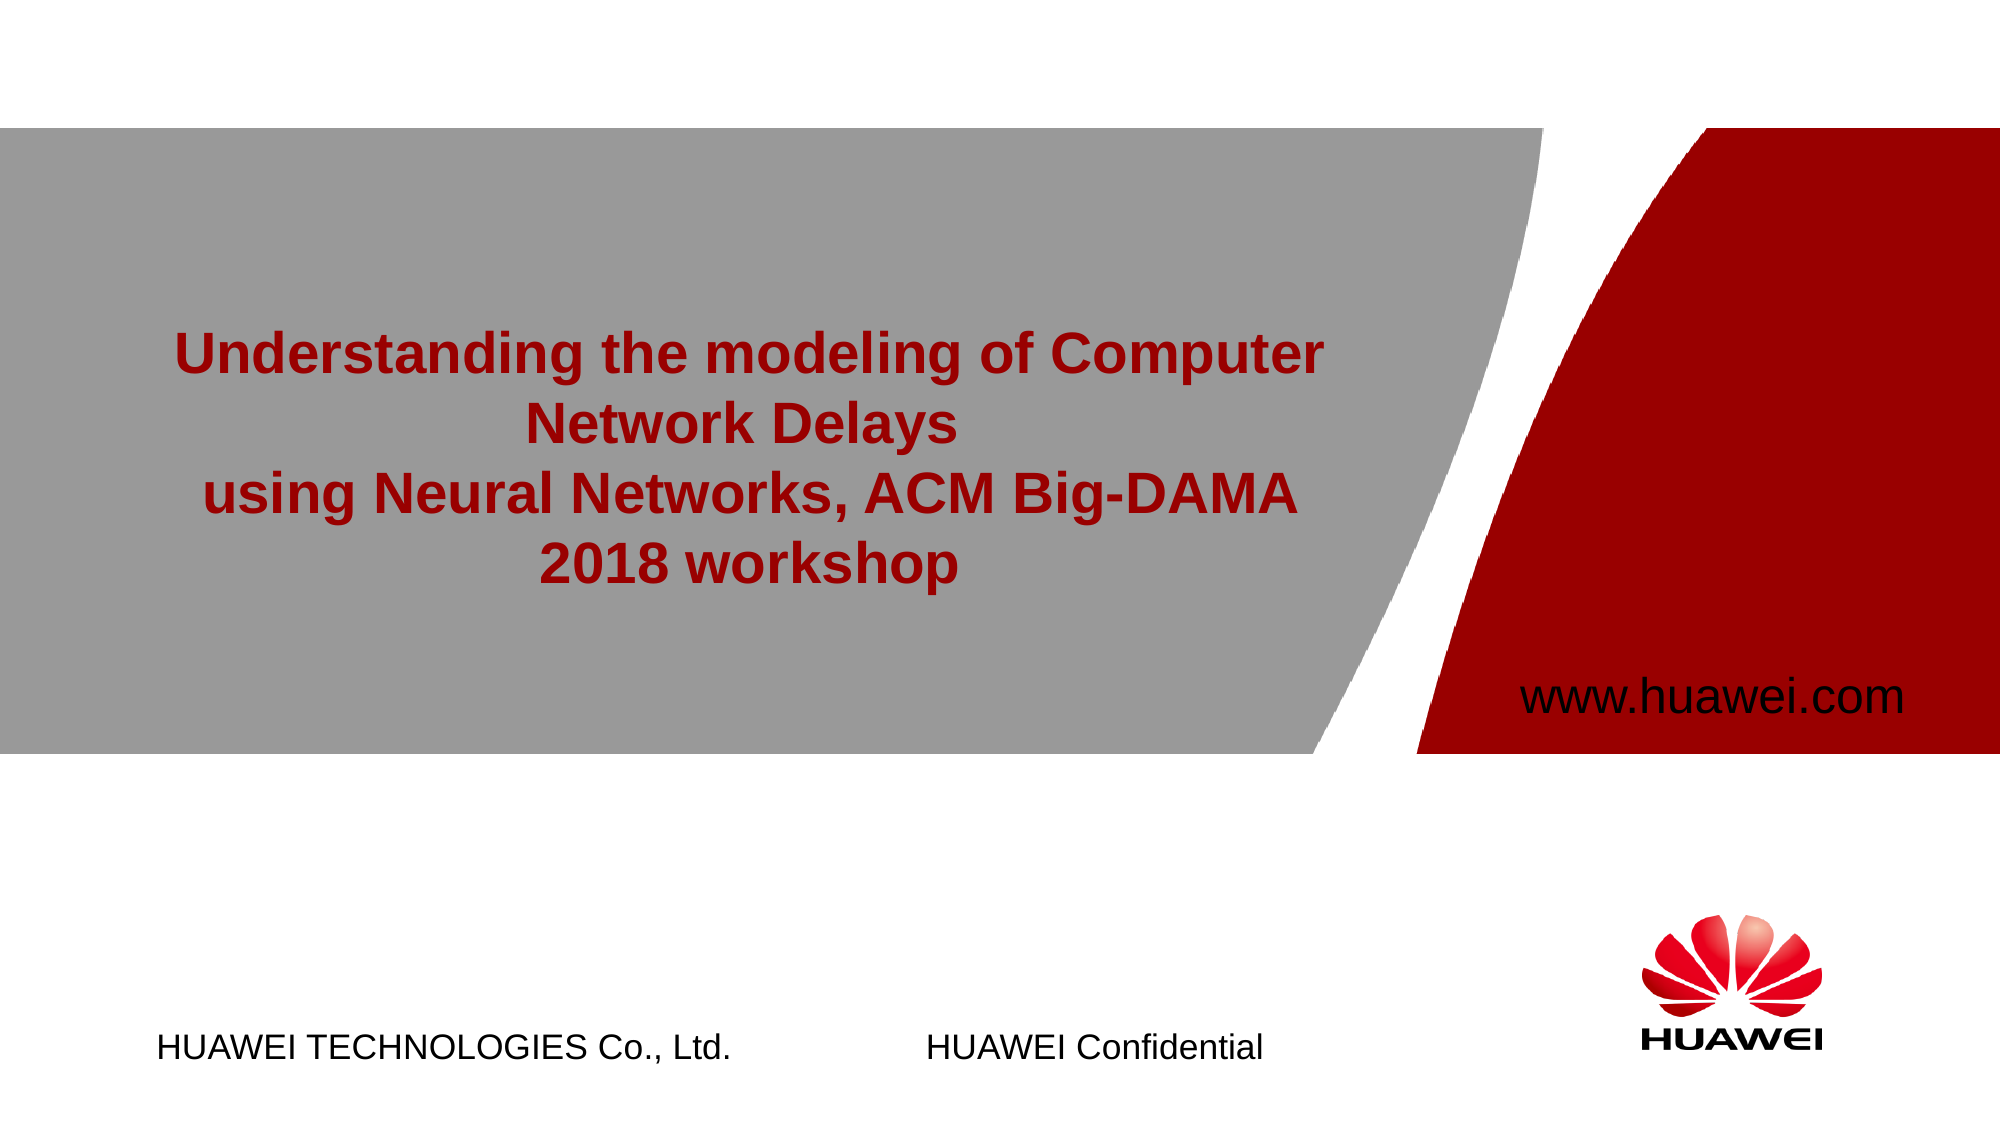

# Understanding the modeling of Computer Network Delays using Neural Networks, ACM Big-DAMA 2018 workshop